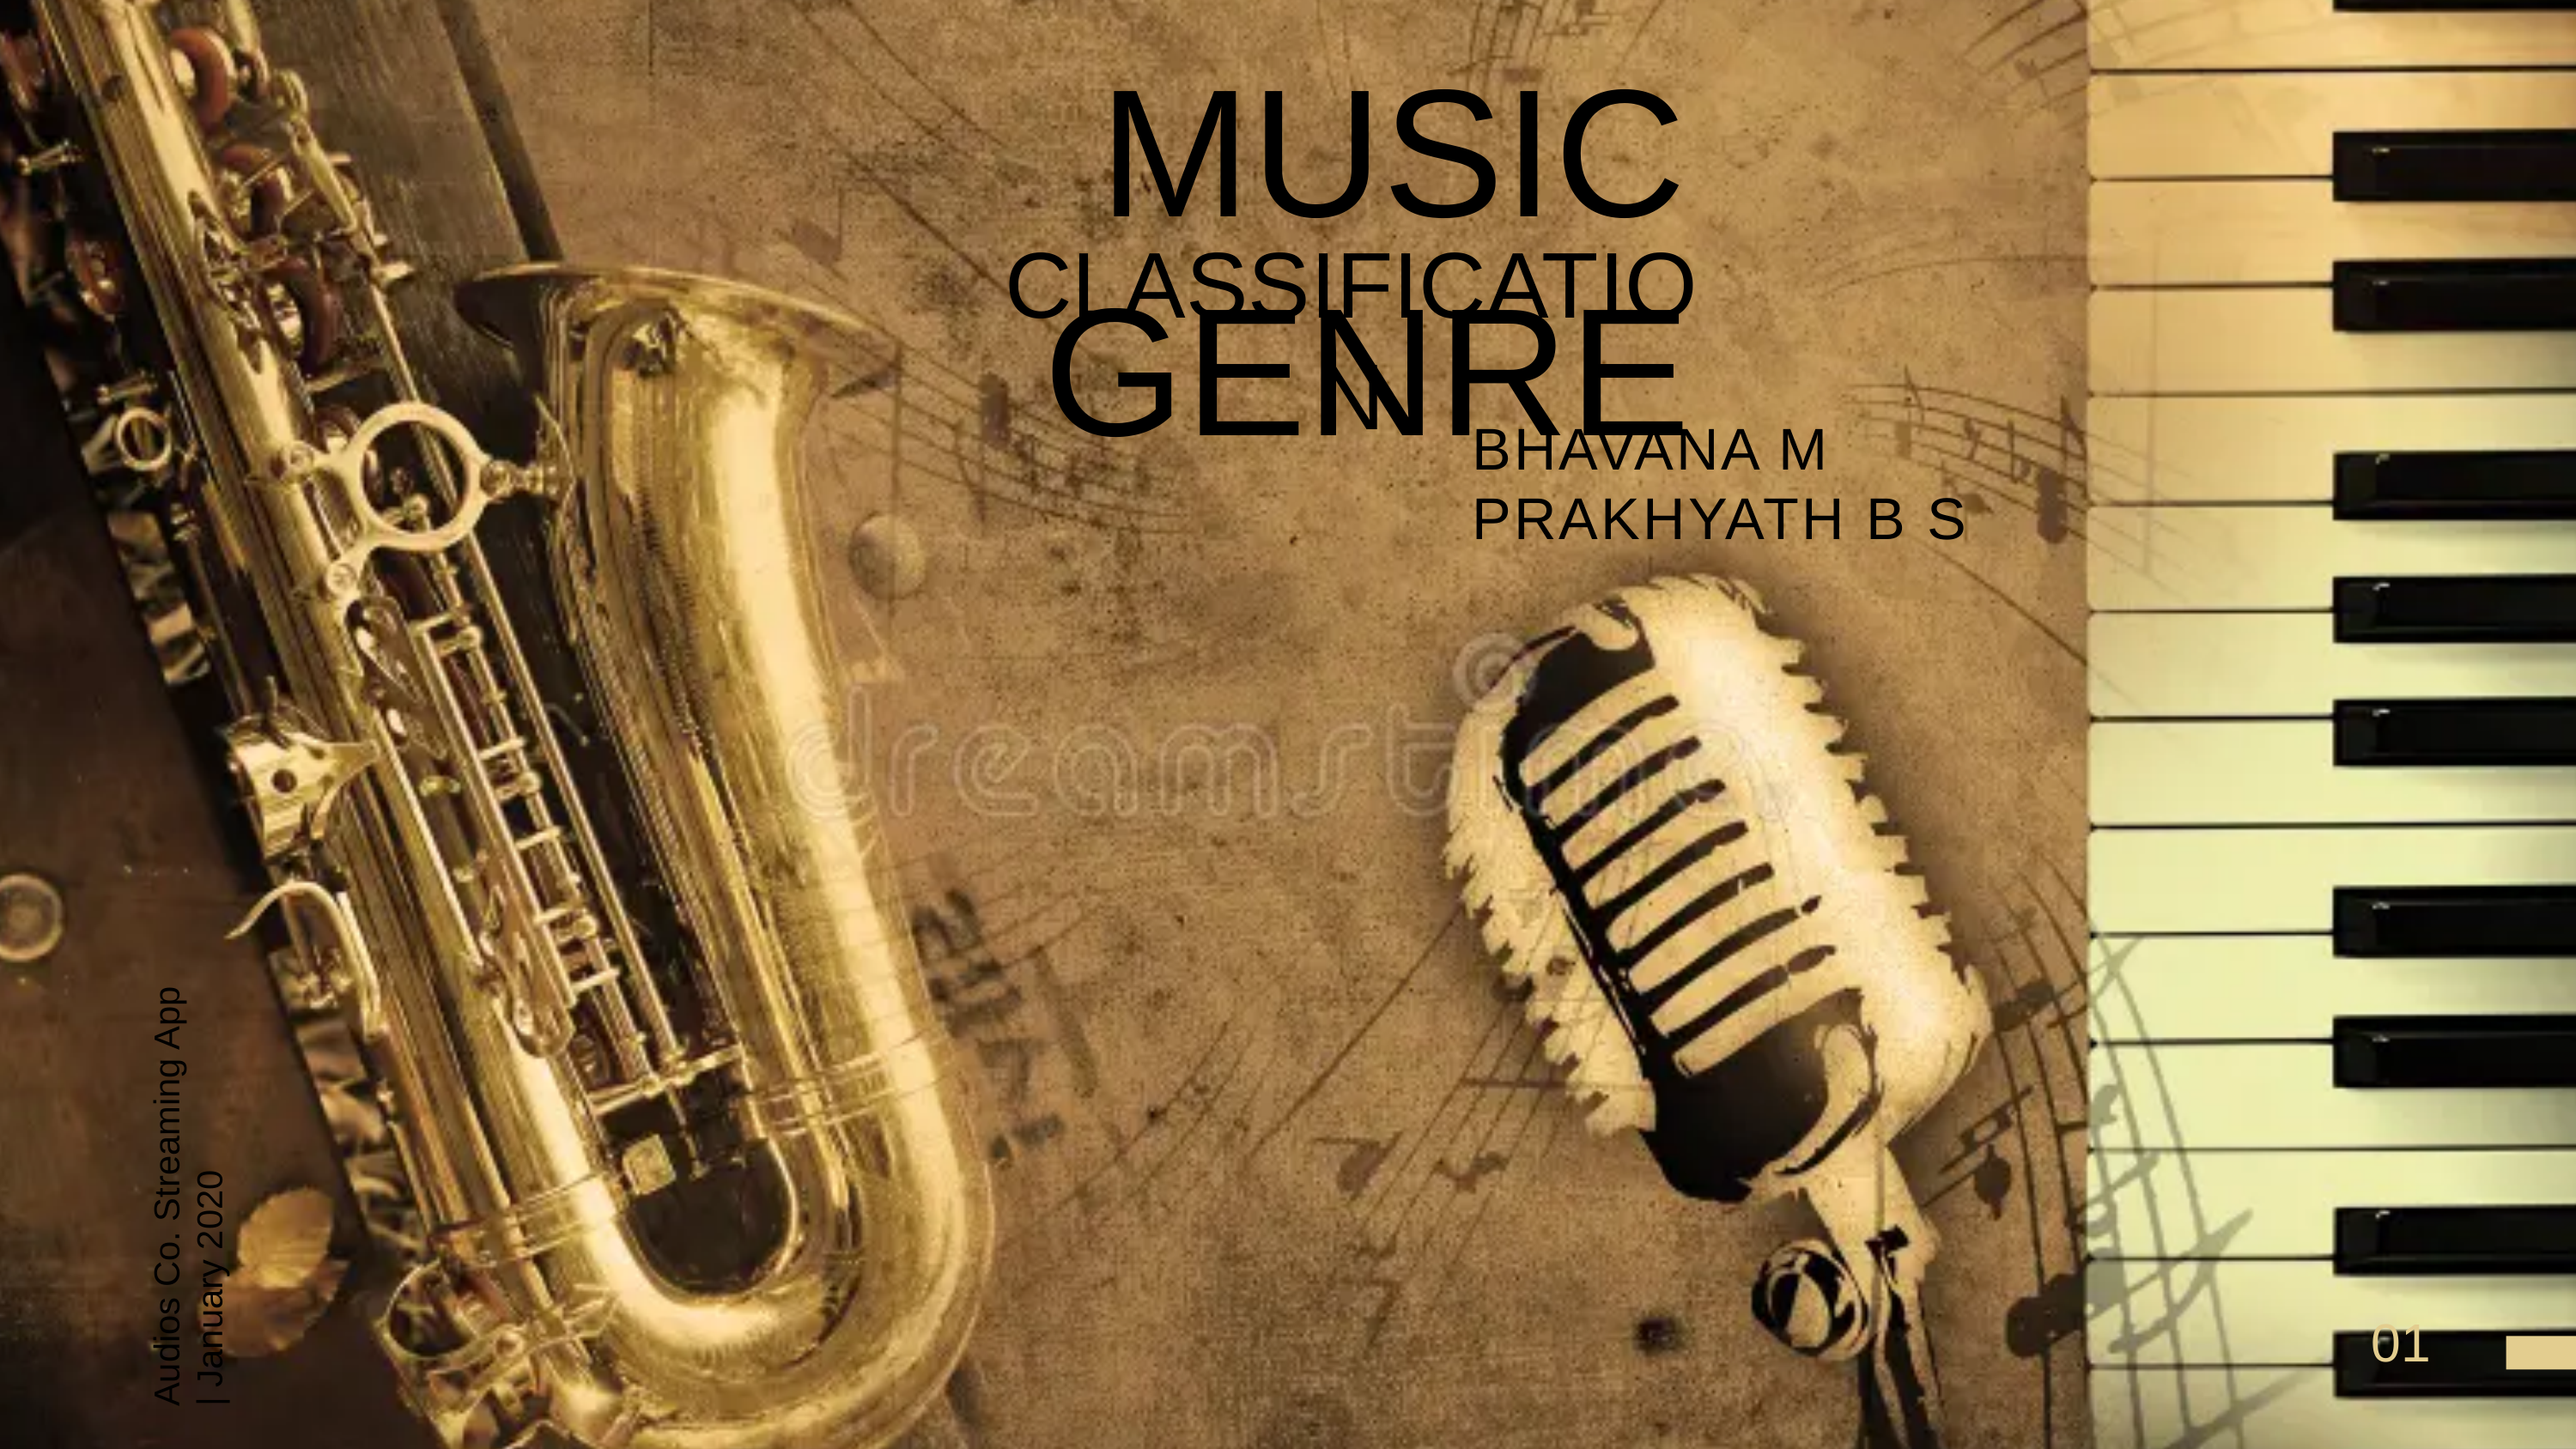

MUSIC GENRE

CLASSIFICATION
BHAVANA M
PRAKHYATH B S

Audios Co. Streaming App | January 2020
01